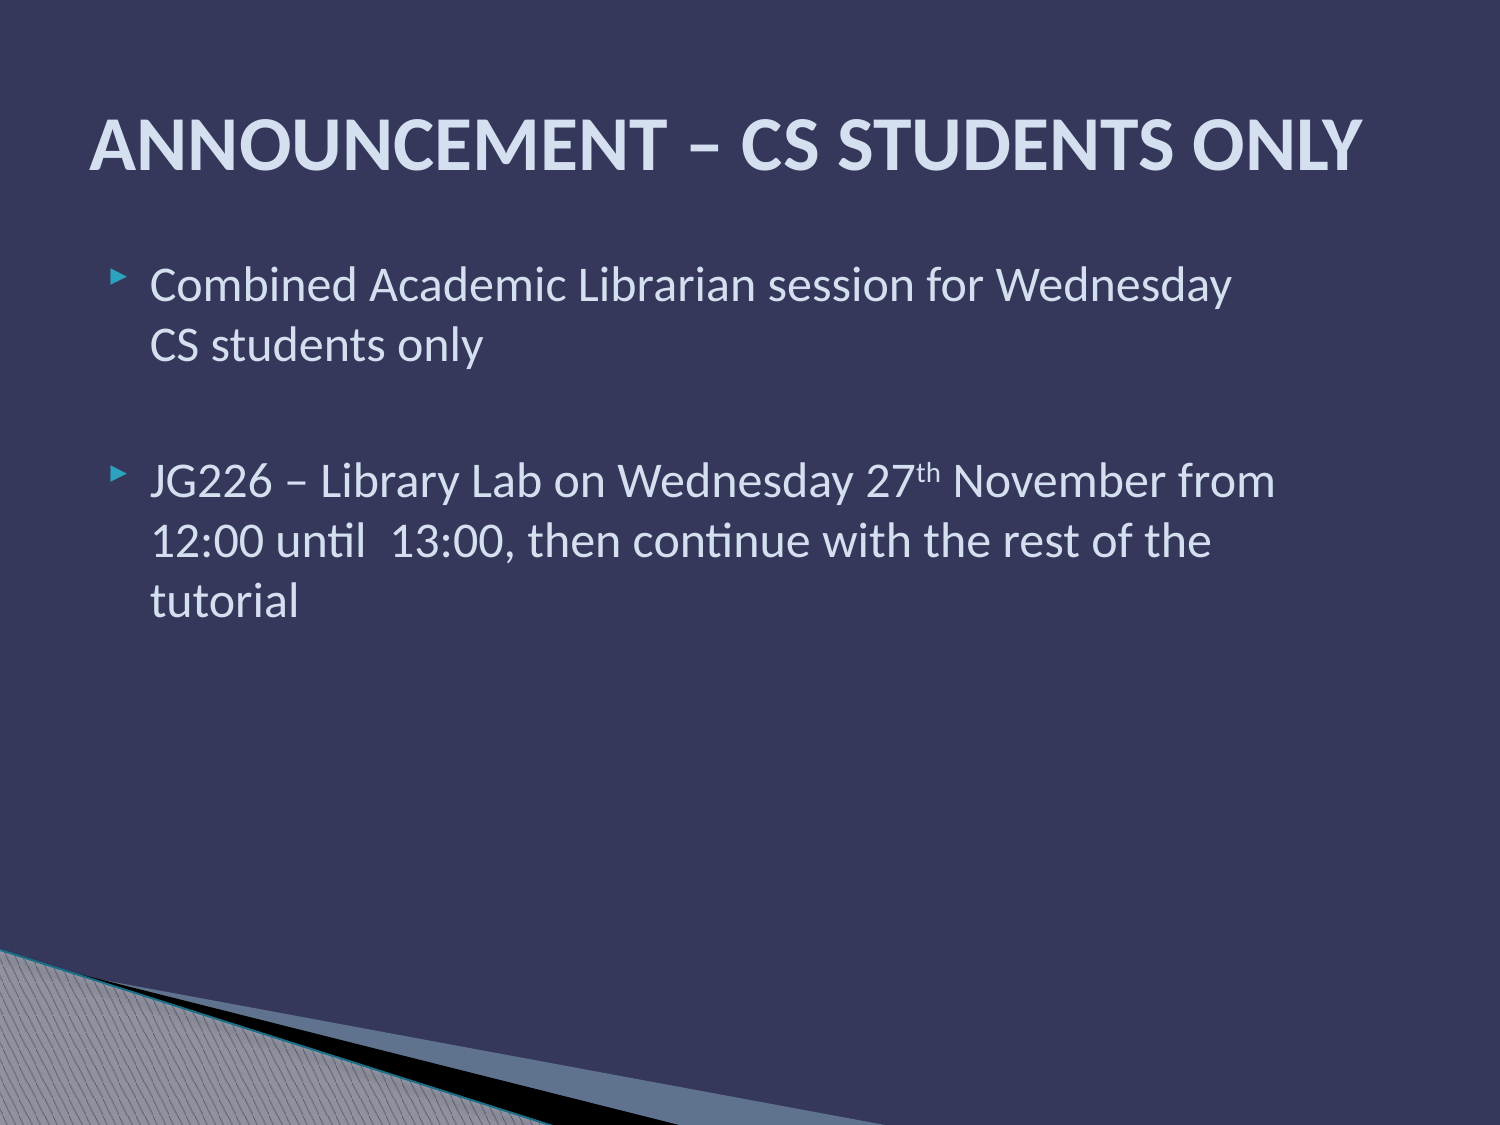

# ANNOUNCEMENT – CS STUDENTS ONLY
Combined Academic Librarian session for Wednesday CS students only

JG226 – Library Lab on Wednesday 27th November from 12:00 until  13:00, then continue with the rest of the tutorial